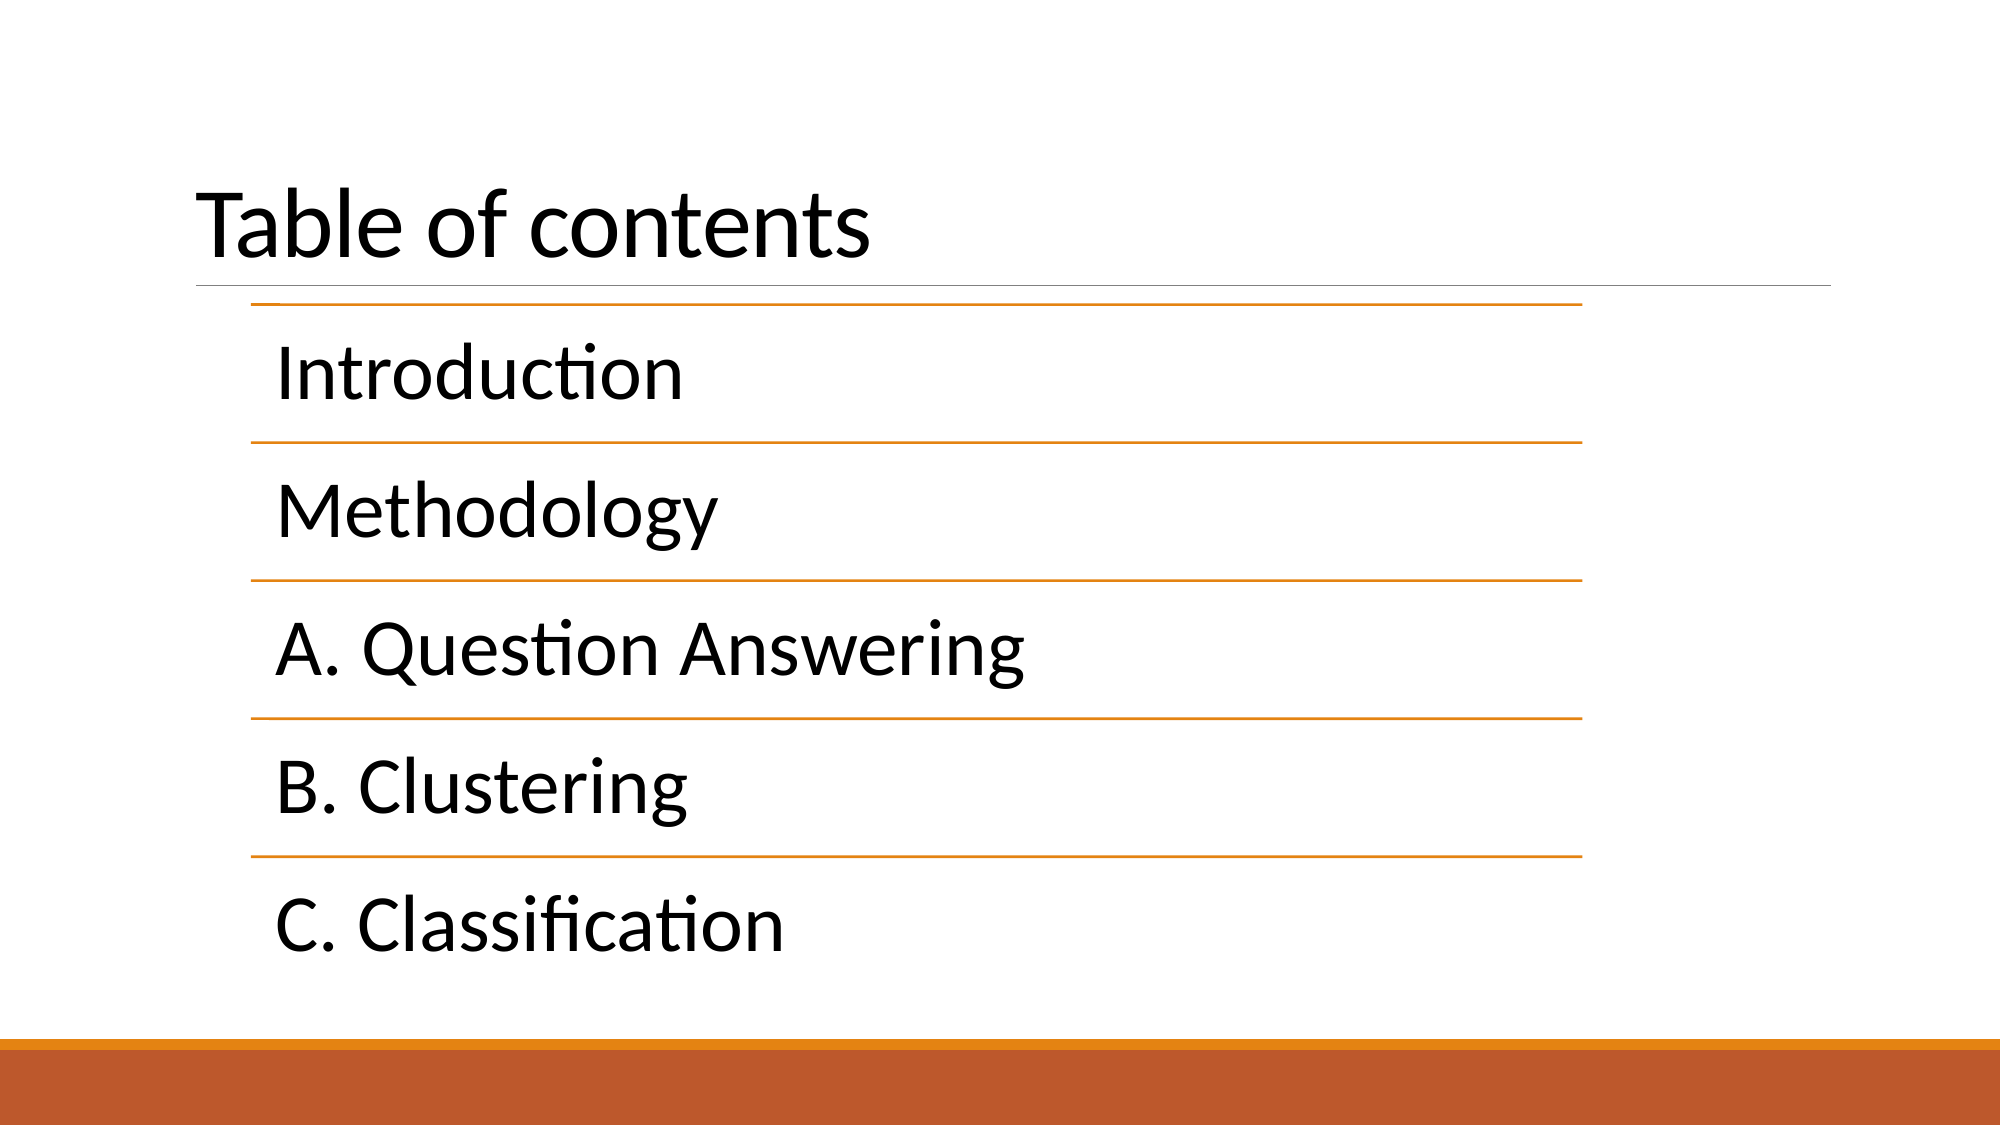

# Table of contents
Introduction
Methodology
A. Question Answering
B. Clustering
C. Classification